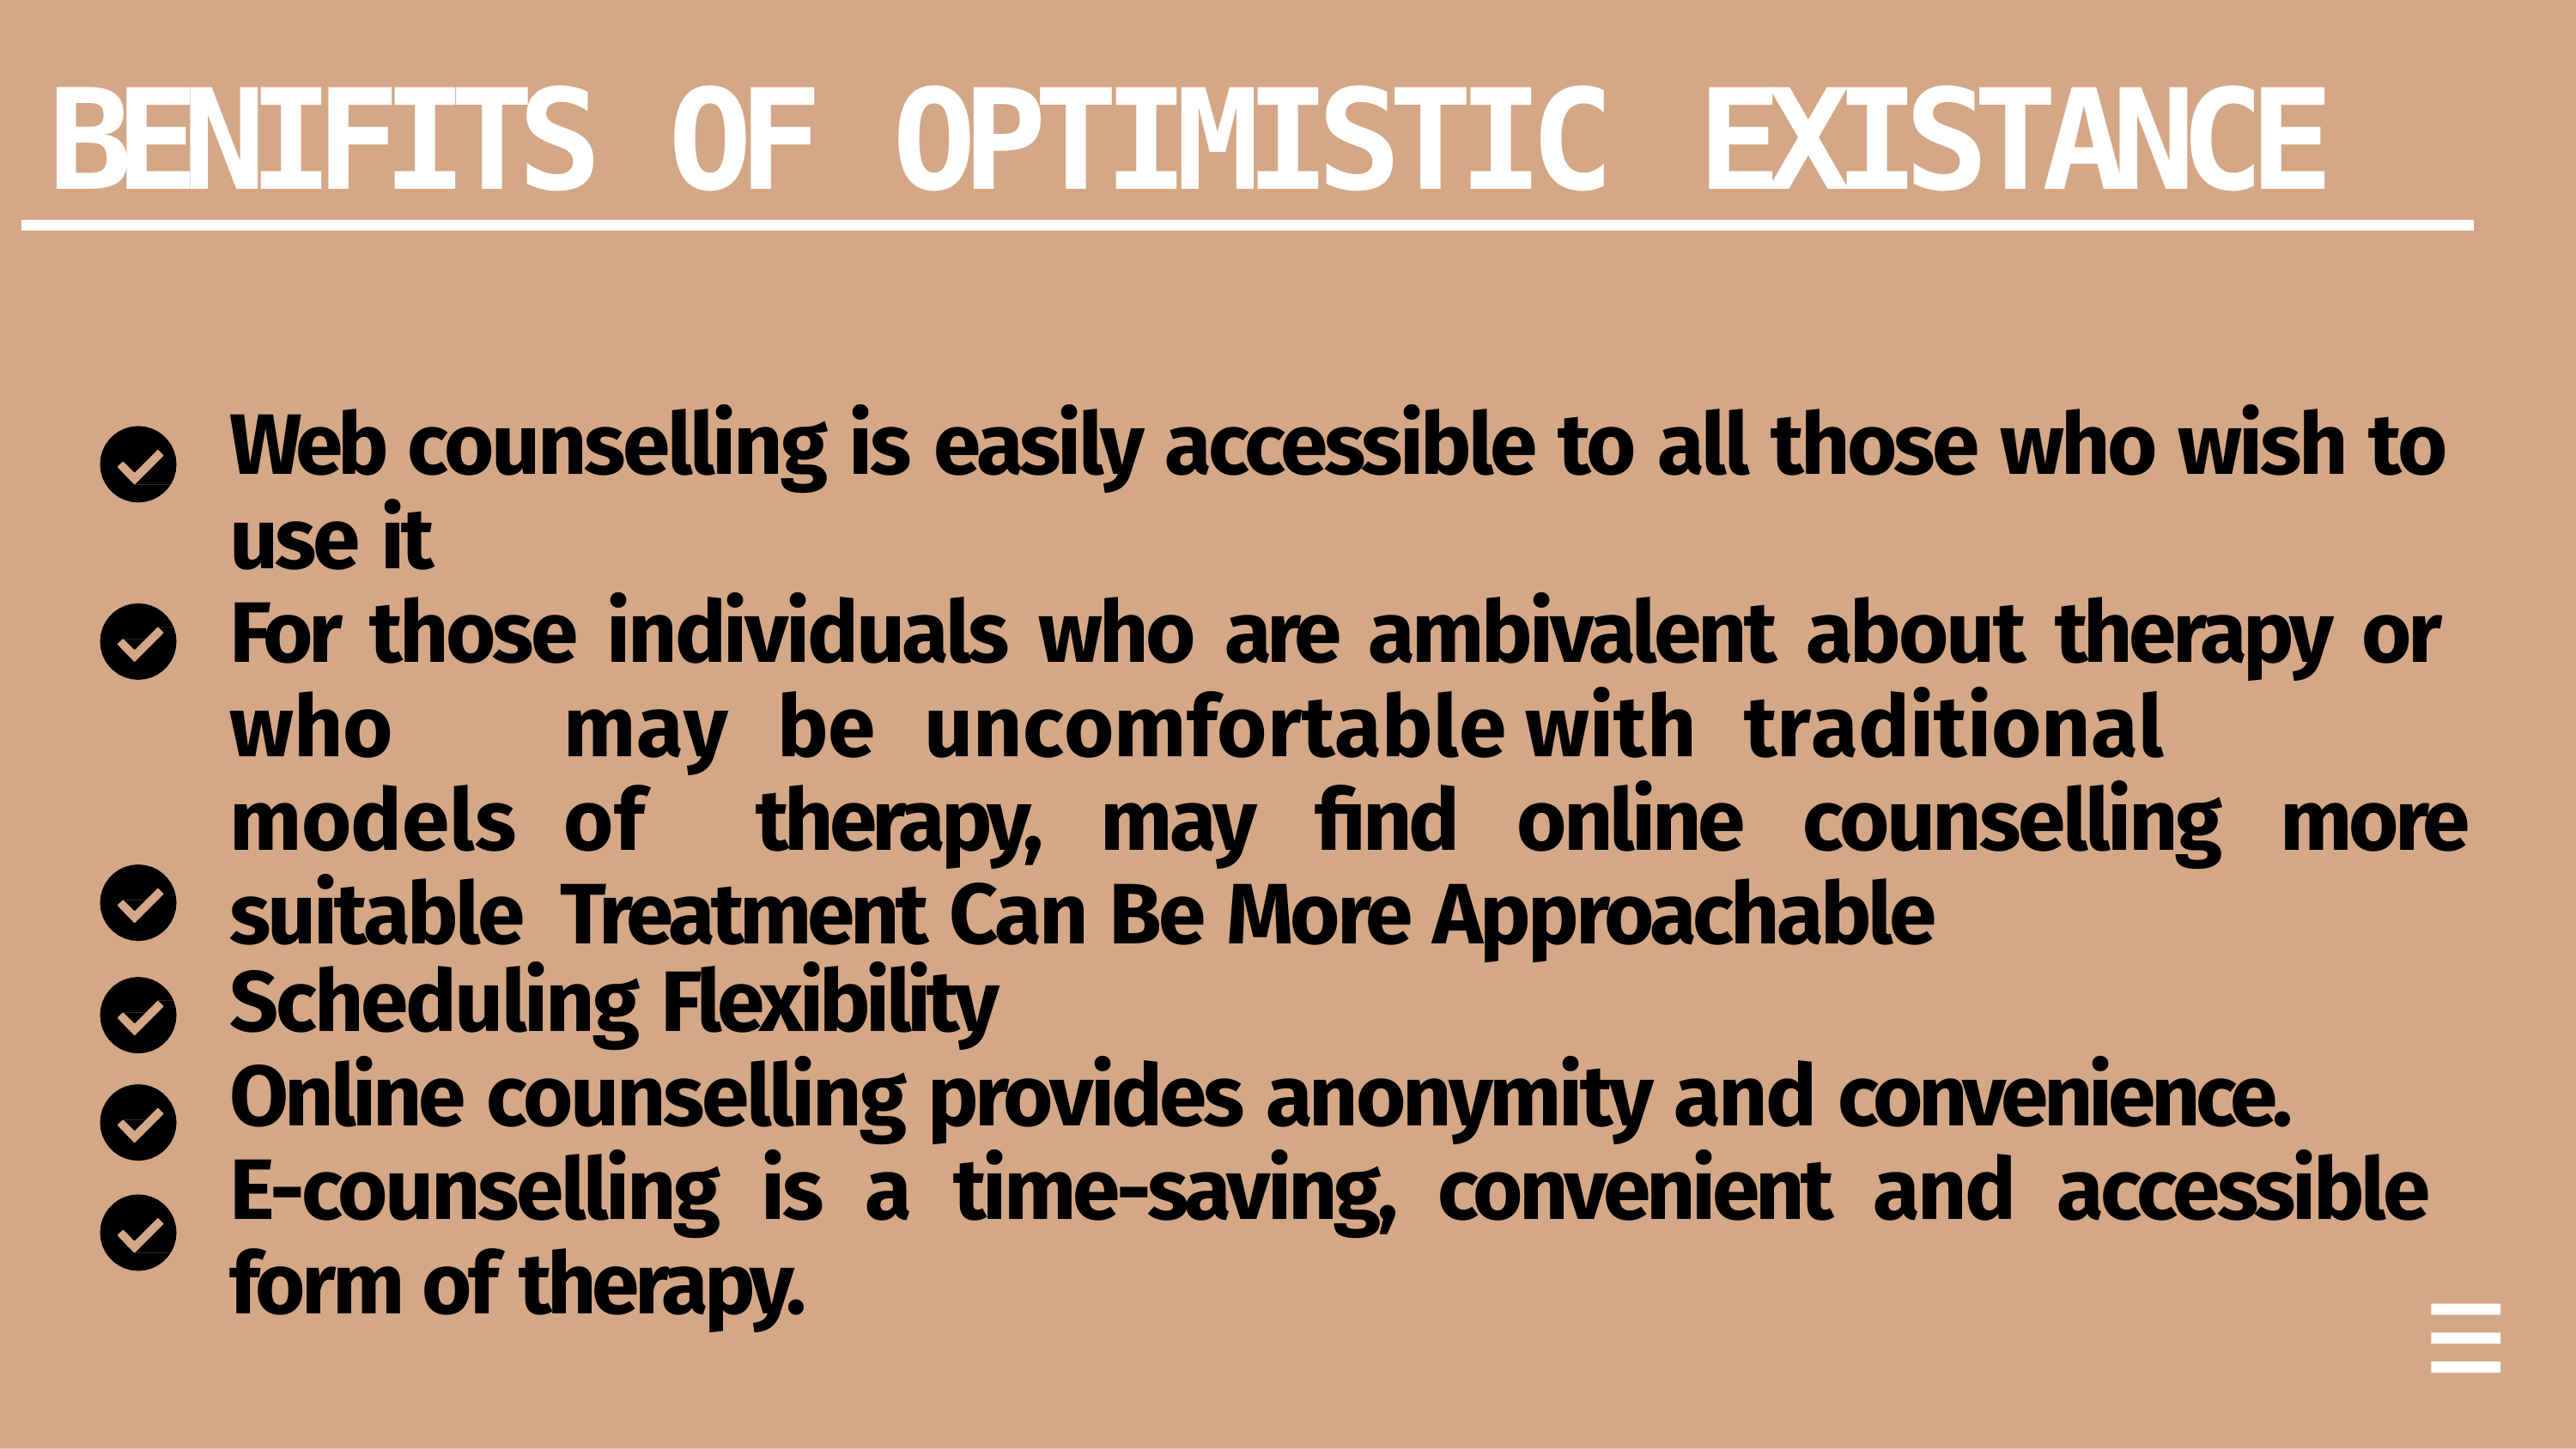

# BENIFITS OF OPTIMISTIC EXISTANCE

Web counselling is easily accessible to all those who wish to  use it
For those individuals who are ambivalent about therapy or  who	may	be	uncomfortable	with	traditional	models	of  therapy, may find online counselling more suitable  Treatment Can Be More Approachable
Scheduling Flexibility
Online counselling provides anonymity and convenience.
E-counselling is a time-saving, convenient and accessible  form of therapy.

17